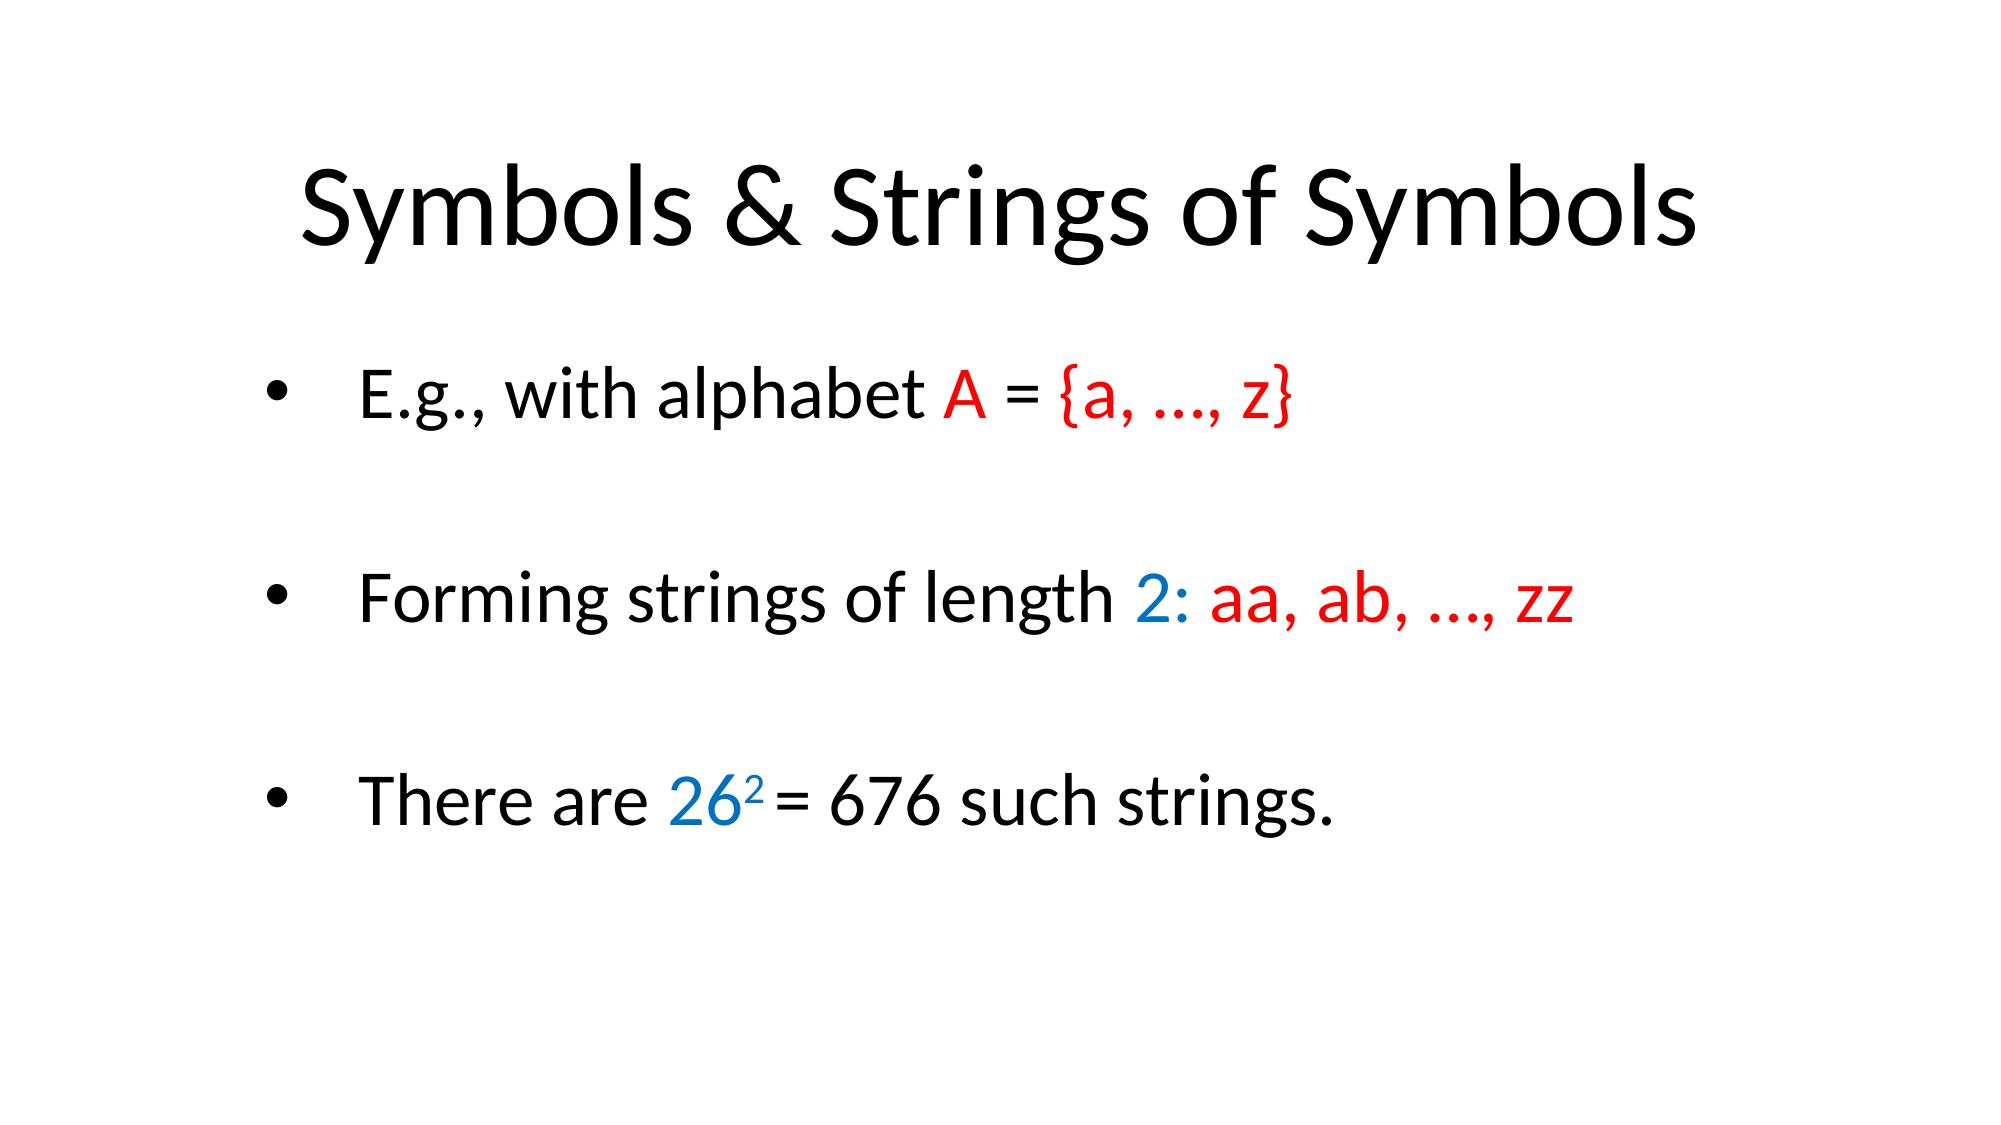

# Symbols & Strings of Symbols
E.g., with alphabet A = {a, …, z}

Forming strings of length 2: aa, ab, …, zz

There are 262 = 676 such strings.